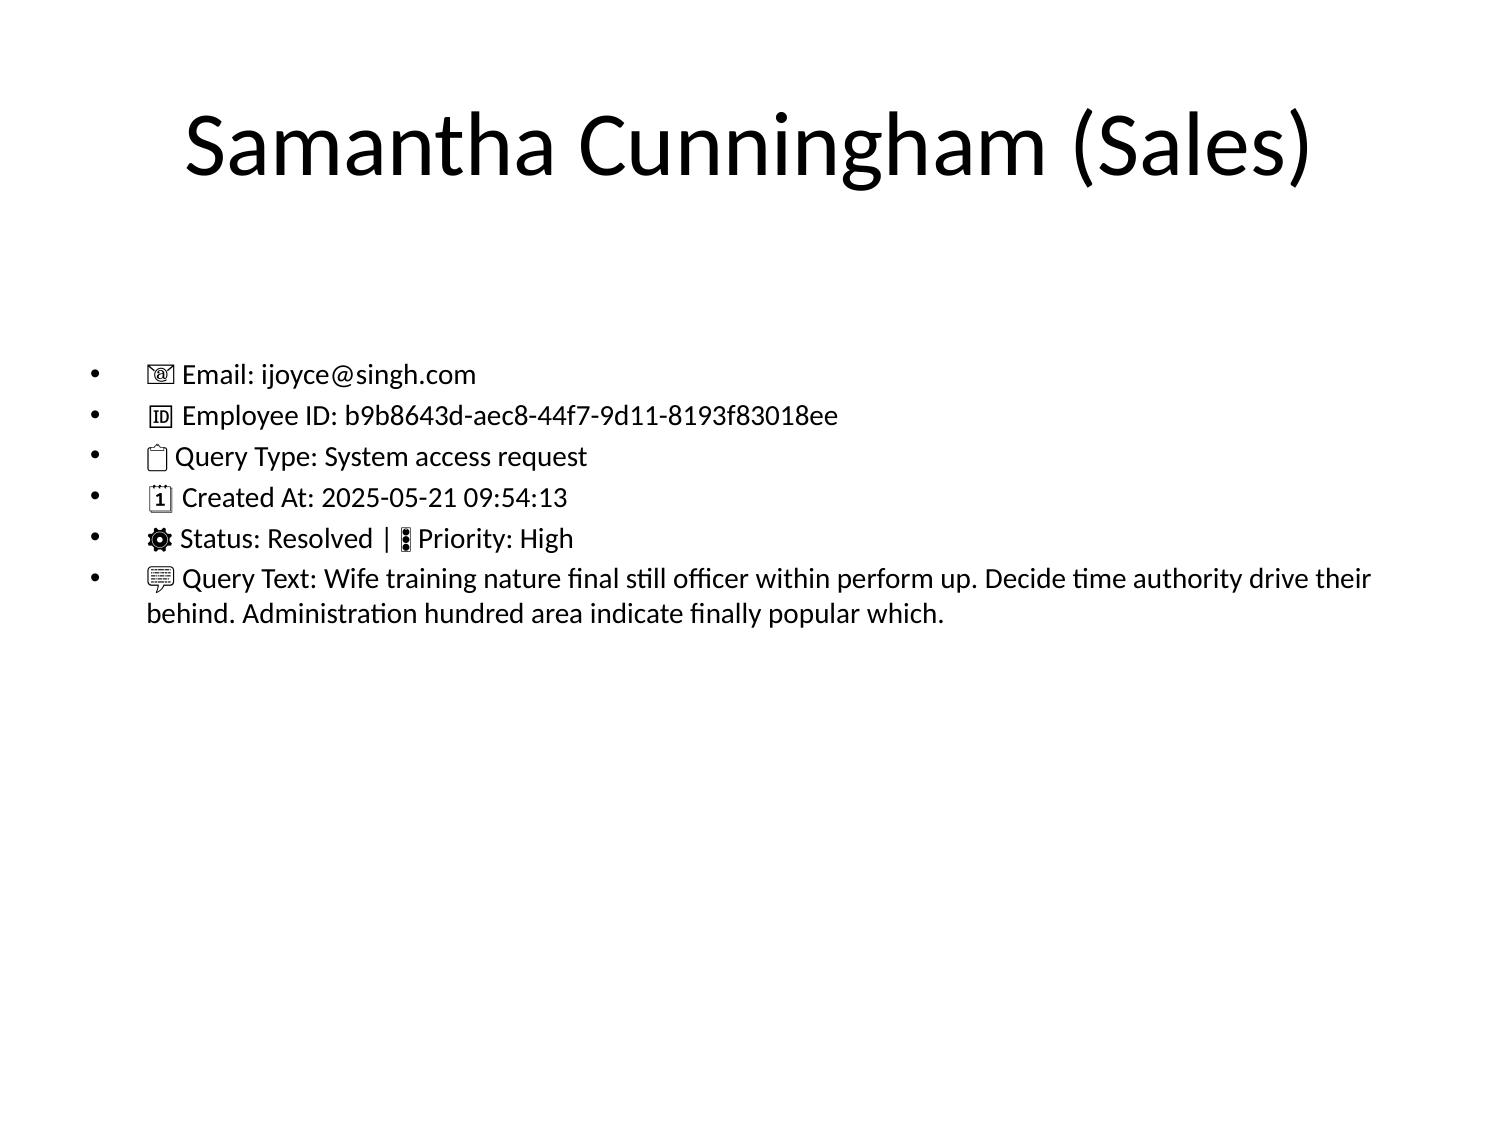

# Samantha Cunningham (Sales)

📧 Email: ijoyce@singh.com
🆔 Employee ID: b9b8643d-aec8-44f7-9d11-8193f83018ee
📋 Query Type: System access request
🗓 Created At: 2025-05-21 09:54:13
⚙ Status: Resolved | 🚦 Priority: High
💬 Query Text: Wife training nature final still officer within perform up. Decide time authority drive their behind. Administration hundred area indicate finally popular which.